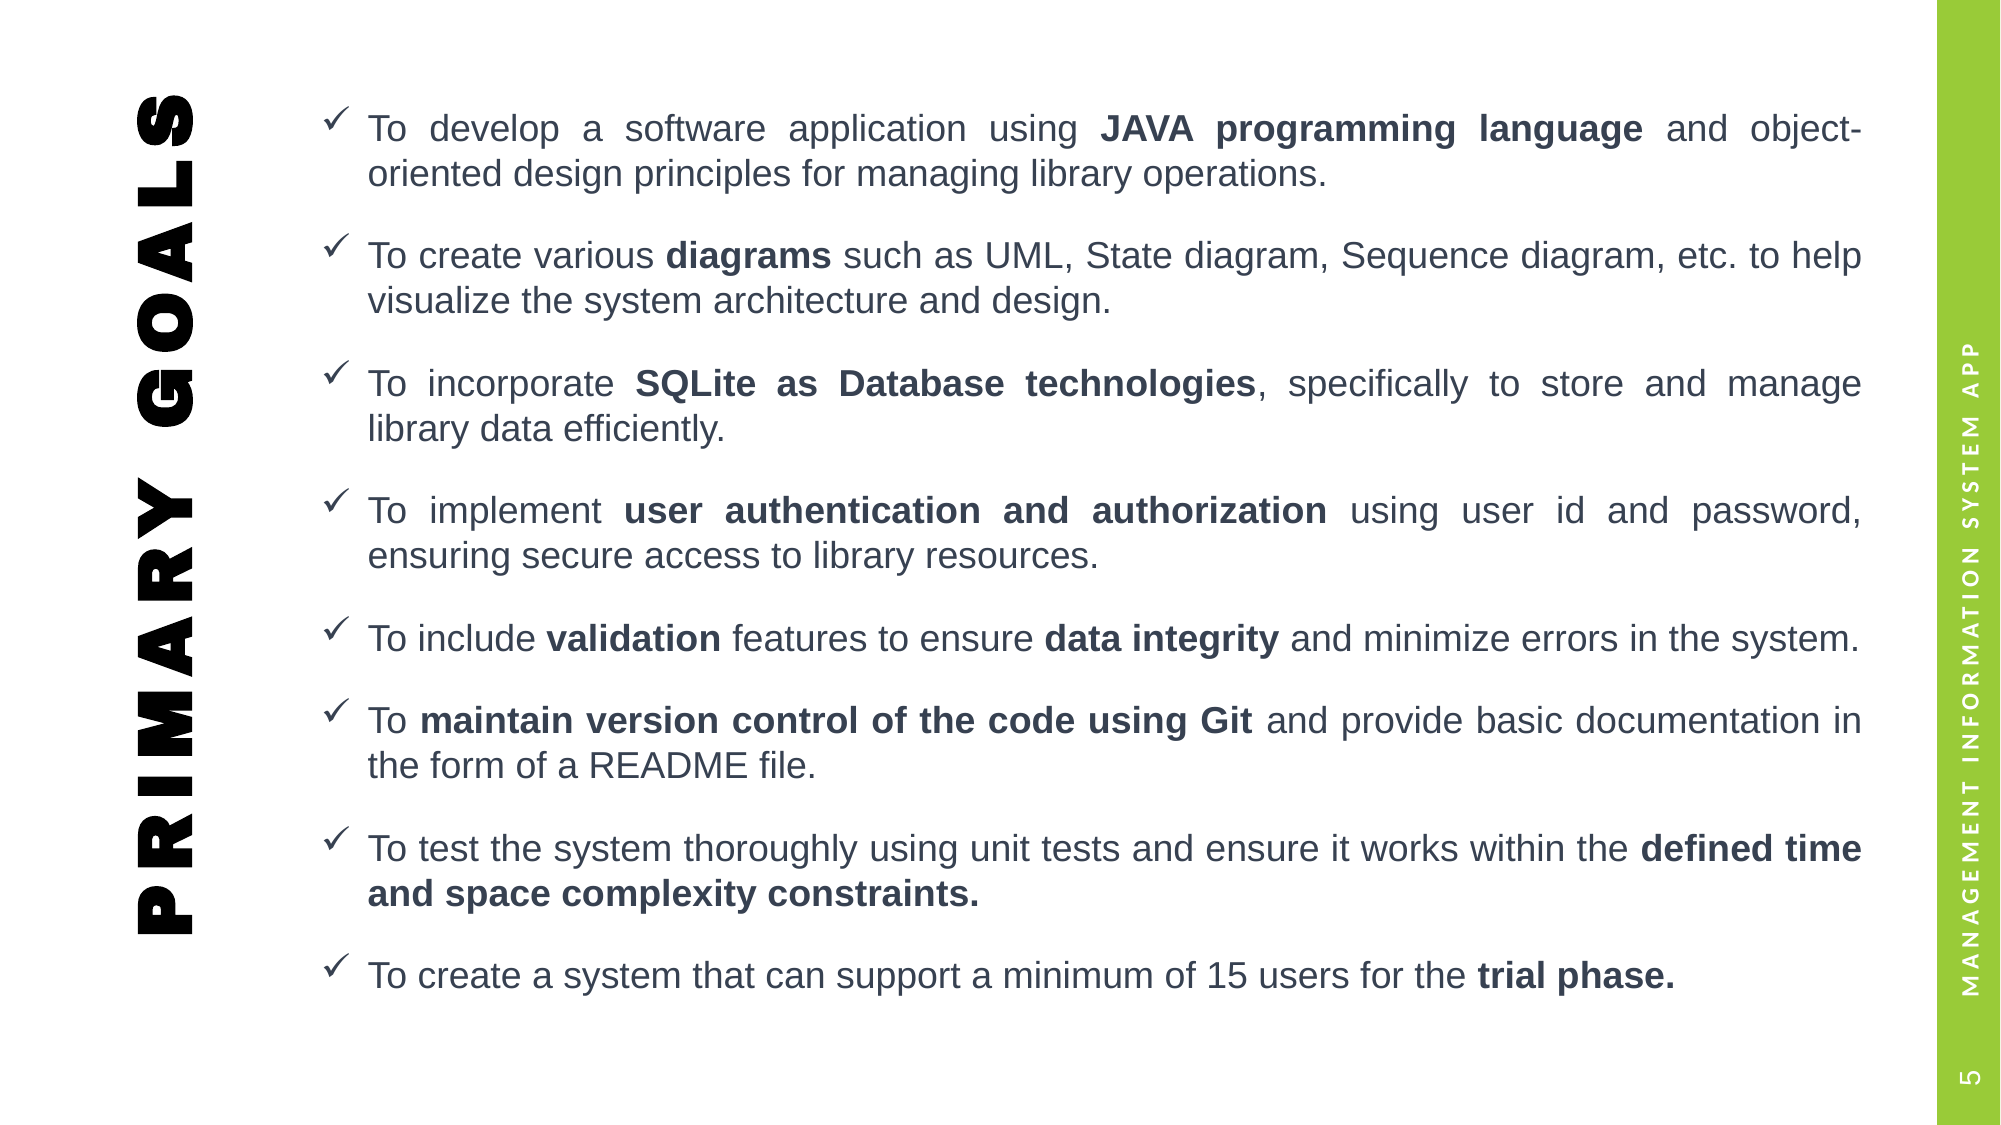

To develop a software application using JAVA programming language and object-oriented design principles for managing library operations.
To create various diagrams such as UML, State diagram, Sequence diagram, etc. to help visualize the system architecture and design.
To incorporate SQLite as Database technologies, specifically to store and manage library data efficiently.
To implement user authentication and authorization using user id and password, ensuring secure access to library resources.
To include validation features to ensure data integrity and minimize errors in the system.
To maintain version control of the code using Git and provide basic documentation in the form of a README file.
To test the system thoroughly using unit tests and ensure it works within the defined time and space complexity constraints.
To create a system that can support a minimum of 15 users for the trial phase.

# Primary goals
Management Information System App
5